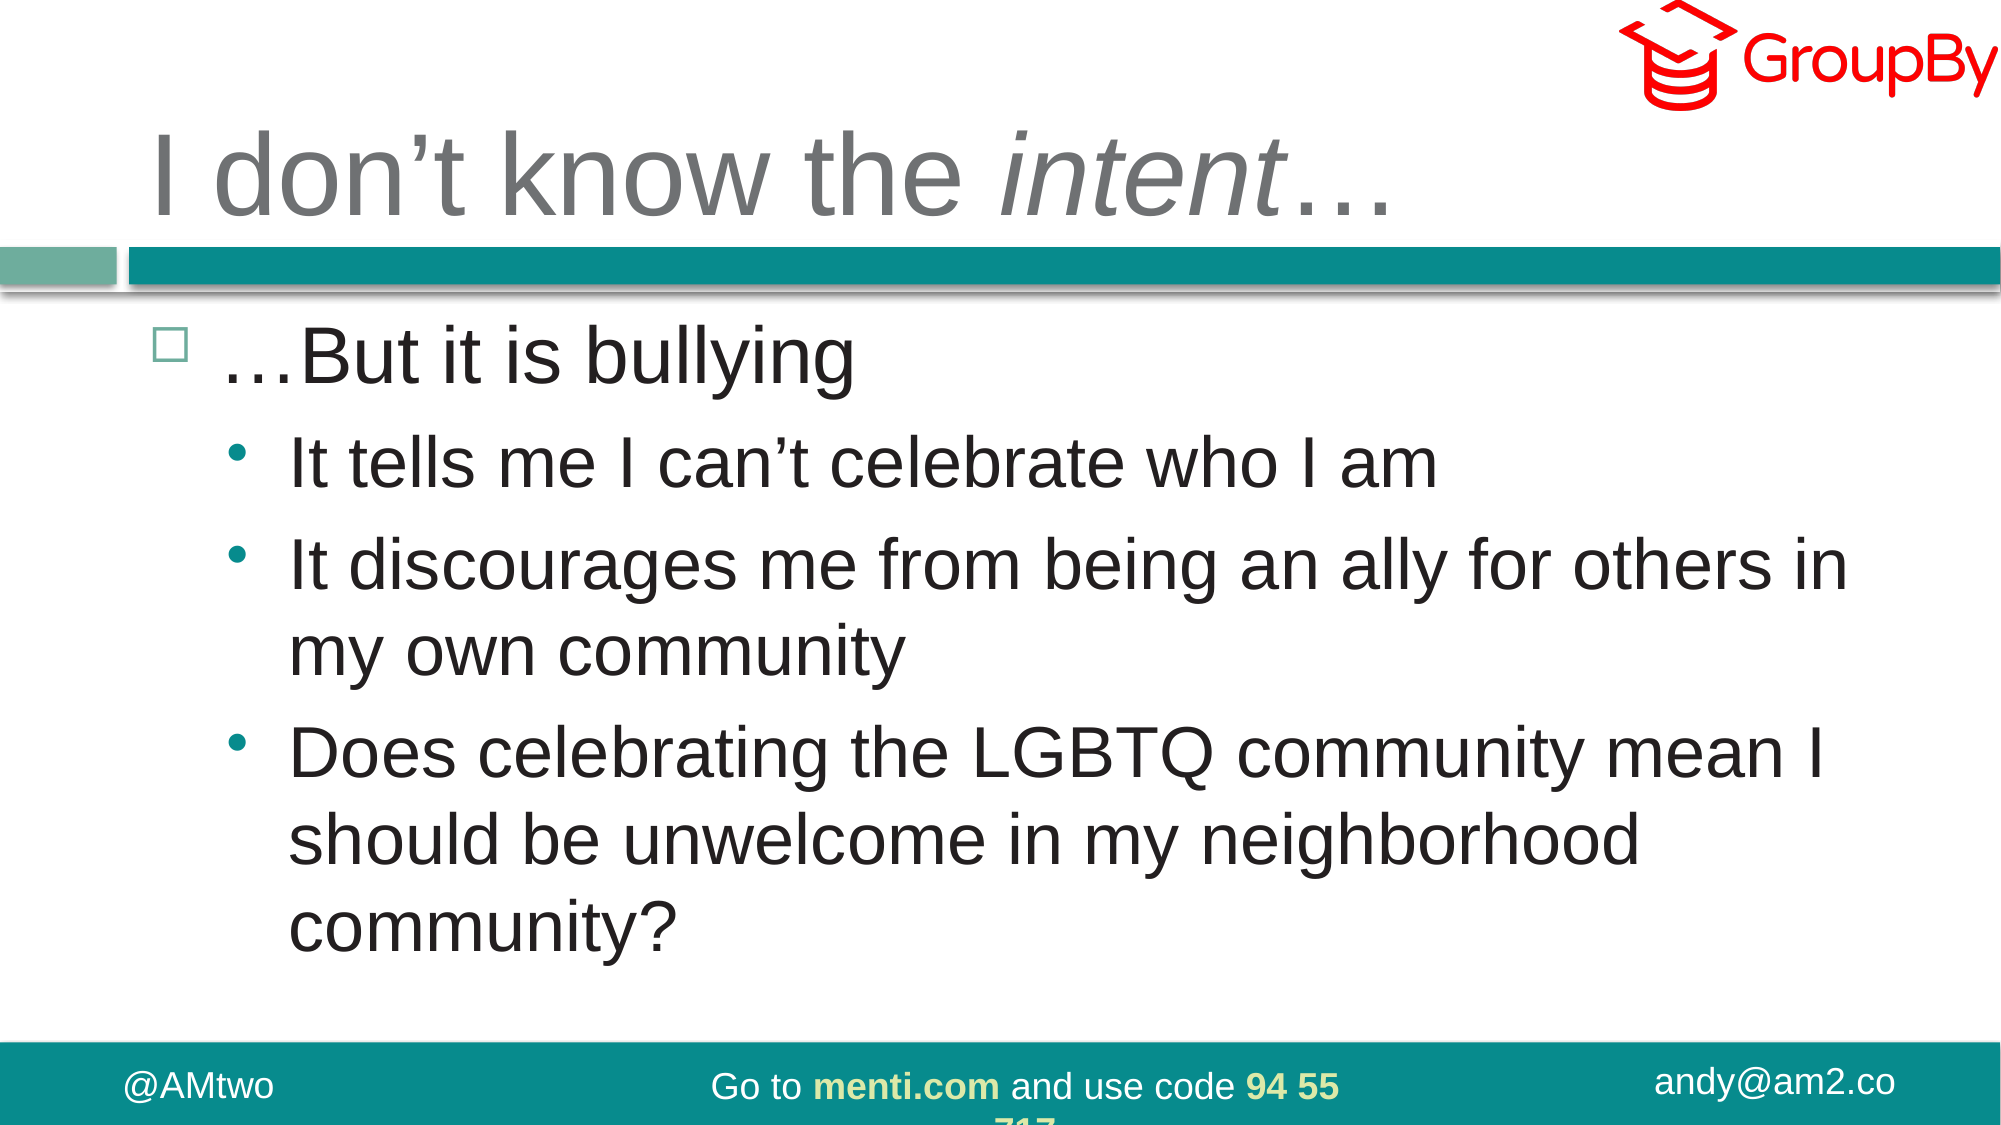

# I don’t know the intent…
…But it is bullying
It tells me I can’t celebrate who I am
It discourages me from being an ally for others in my own community
Does celebrating the LGBTQ community mean I should be unwelcome in my neighborhood community?